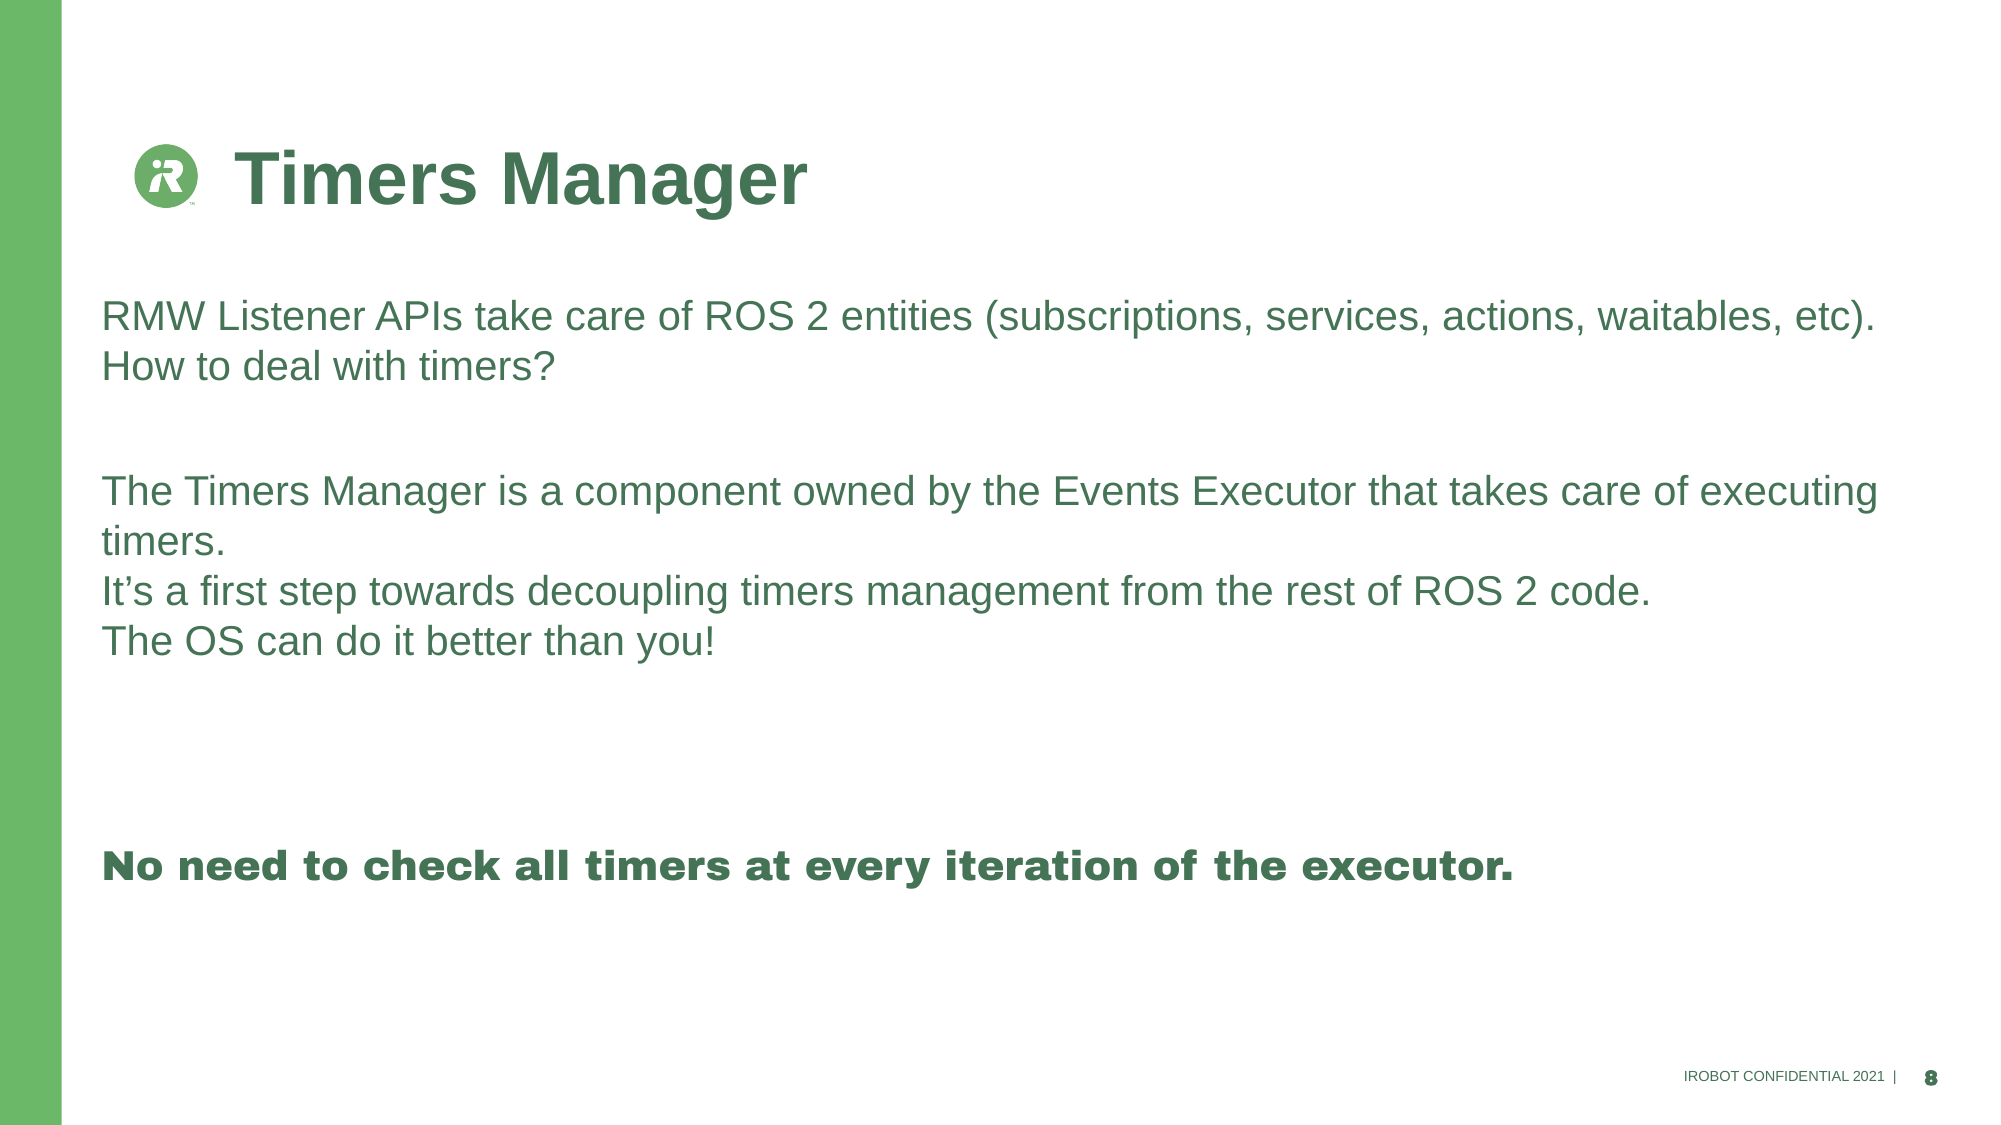

Timers Manager
RMW Listener APIs take care of ROS 2 entities (subscriptions, services, actions, waitables, etc).
How to deal with timers?
The Timers Manager is a component owned by the Events Executor that takes care of executing timers.
It’s a first step towards decoupling timers management from the rest of ROS 2 code.
The OS can do it better than you!

No need to check all timers at every iteration of the executor.